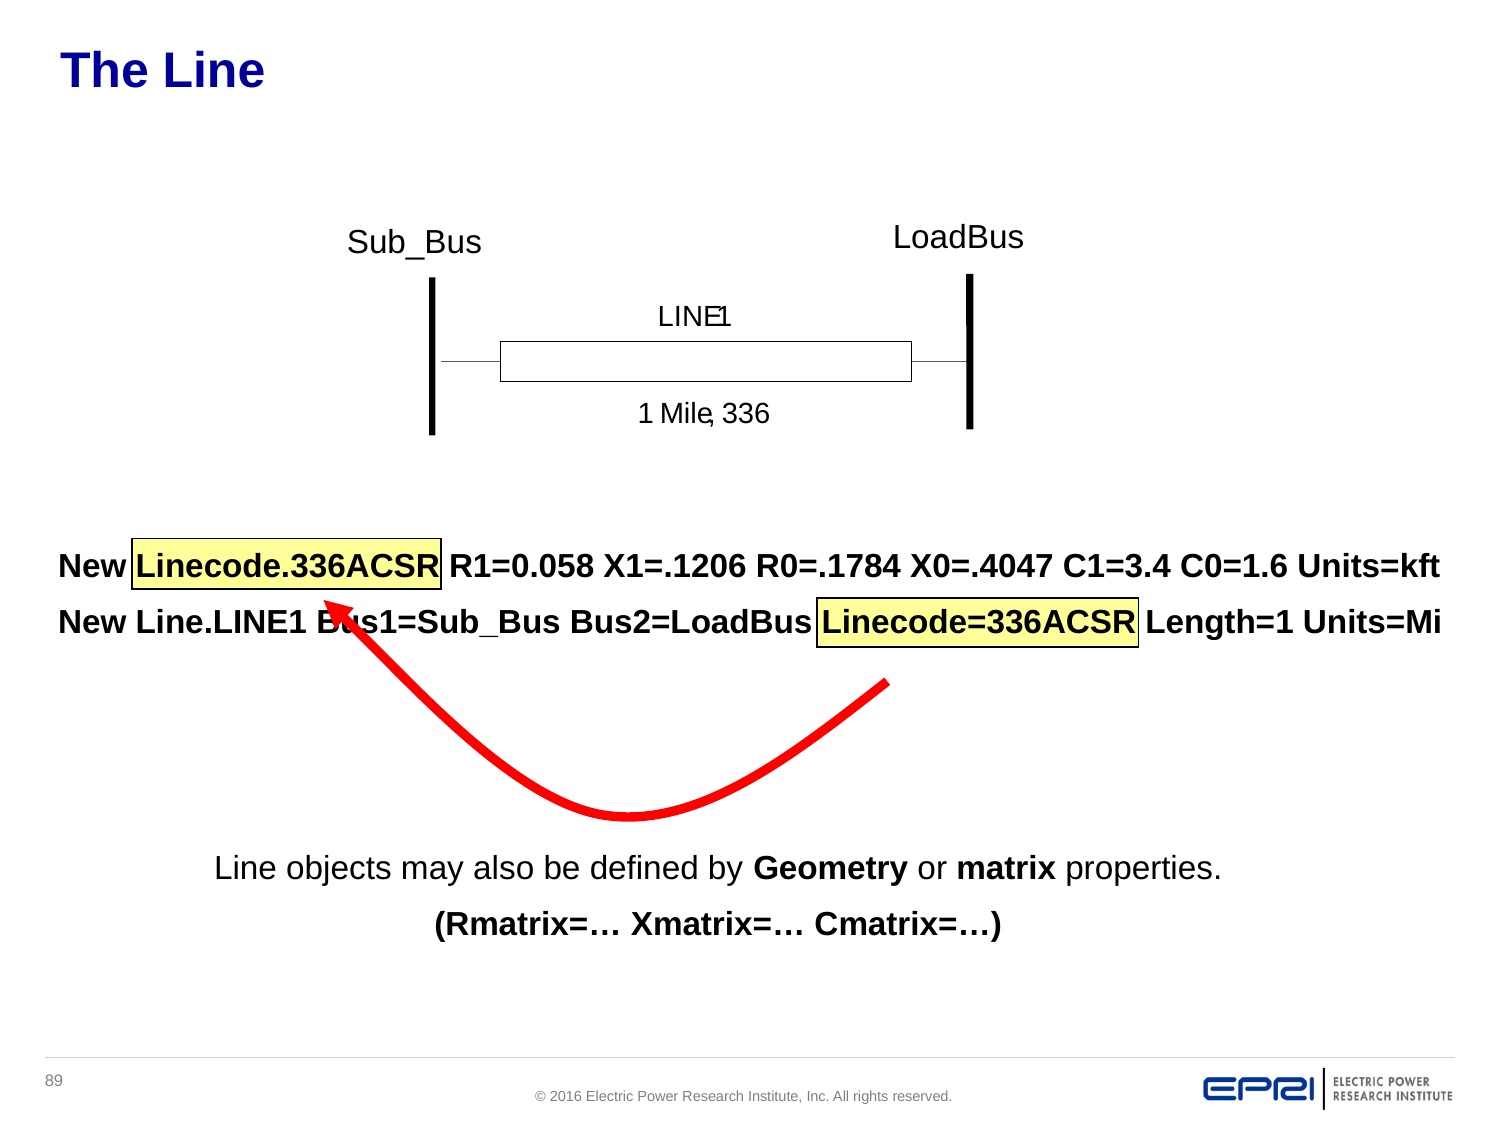

# The Line
LoadBus
Sub_Bus

LINE
1

1
Mile
,
336

New Linecode.336ACSR R1=0.058 X1=.1206 R0=.1784 X0=.4047 C1=3.4 C0=1.6 Units=kft
New Line.LINE1 Bus1=Sub_Bus Bus2=LoadBus Linecode=336ACSR Length=1 Units=Mi

Line objects may also be defined by Geometry or matrix properties.
(Rmatrix=… Xmatrix=… Cmatrix=…)